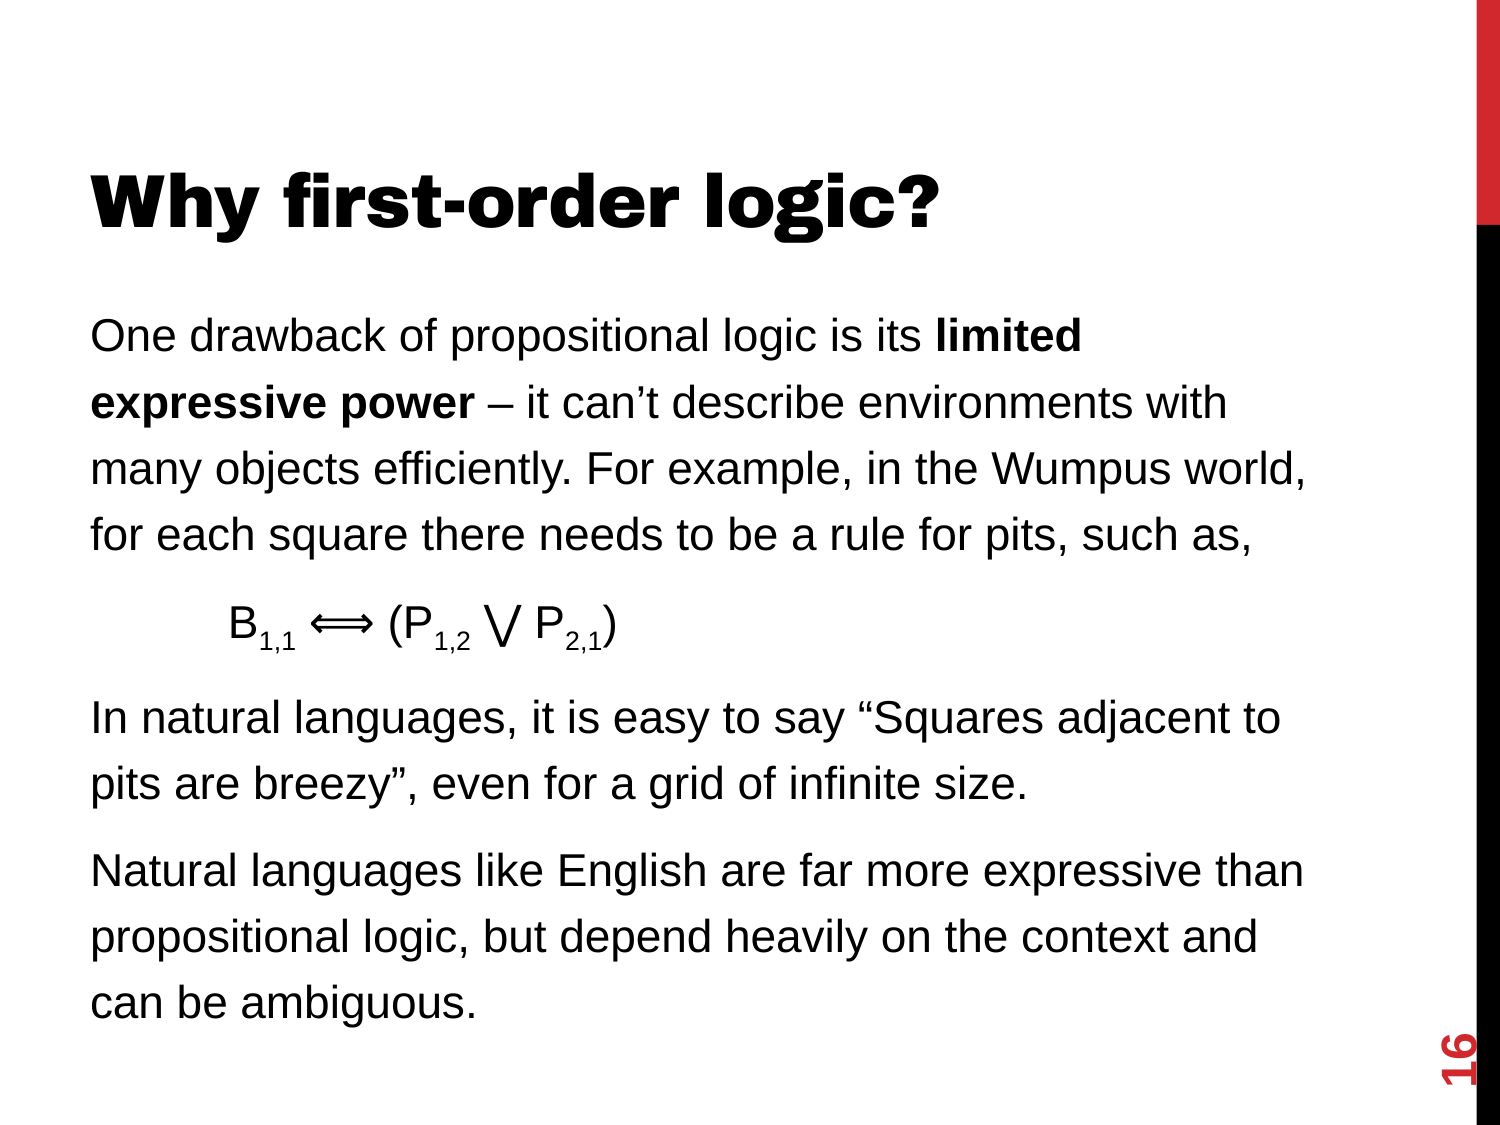

# Why first-order logic?
One drawback of propositional logic is its limited expressive power – it can’t describe environments with many objects efficiently. For example, in the Wumpus world, for each square there needs to be a rule for pits, such as,
	B1,1 ⟺ (P1,2 ⋁ P2,1)
In natural languages, it is easy to say “Squares adjacent to pits are breezy”, even for a grid of infinite size.
Natural languages like English are far more expressive than propositional logic, but depend heavily on the context and can be ambiguous.
16